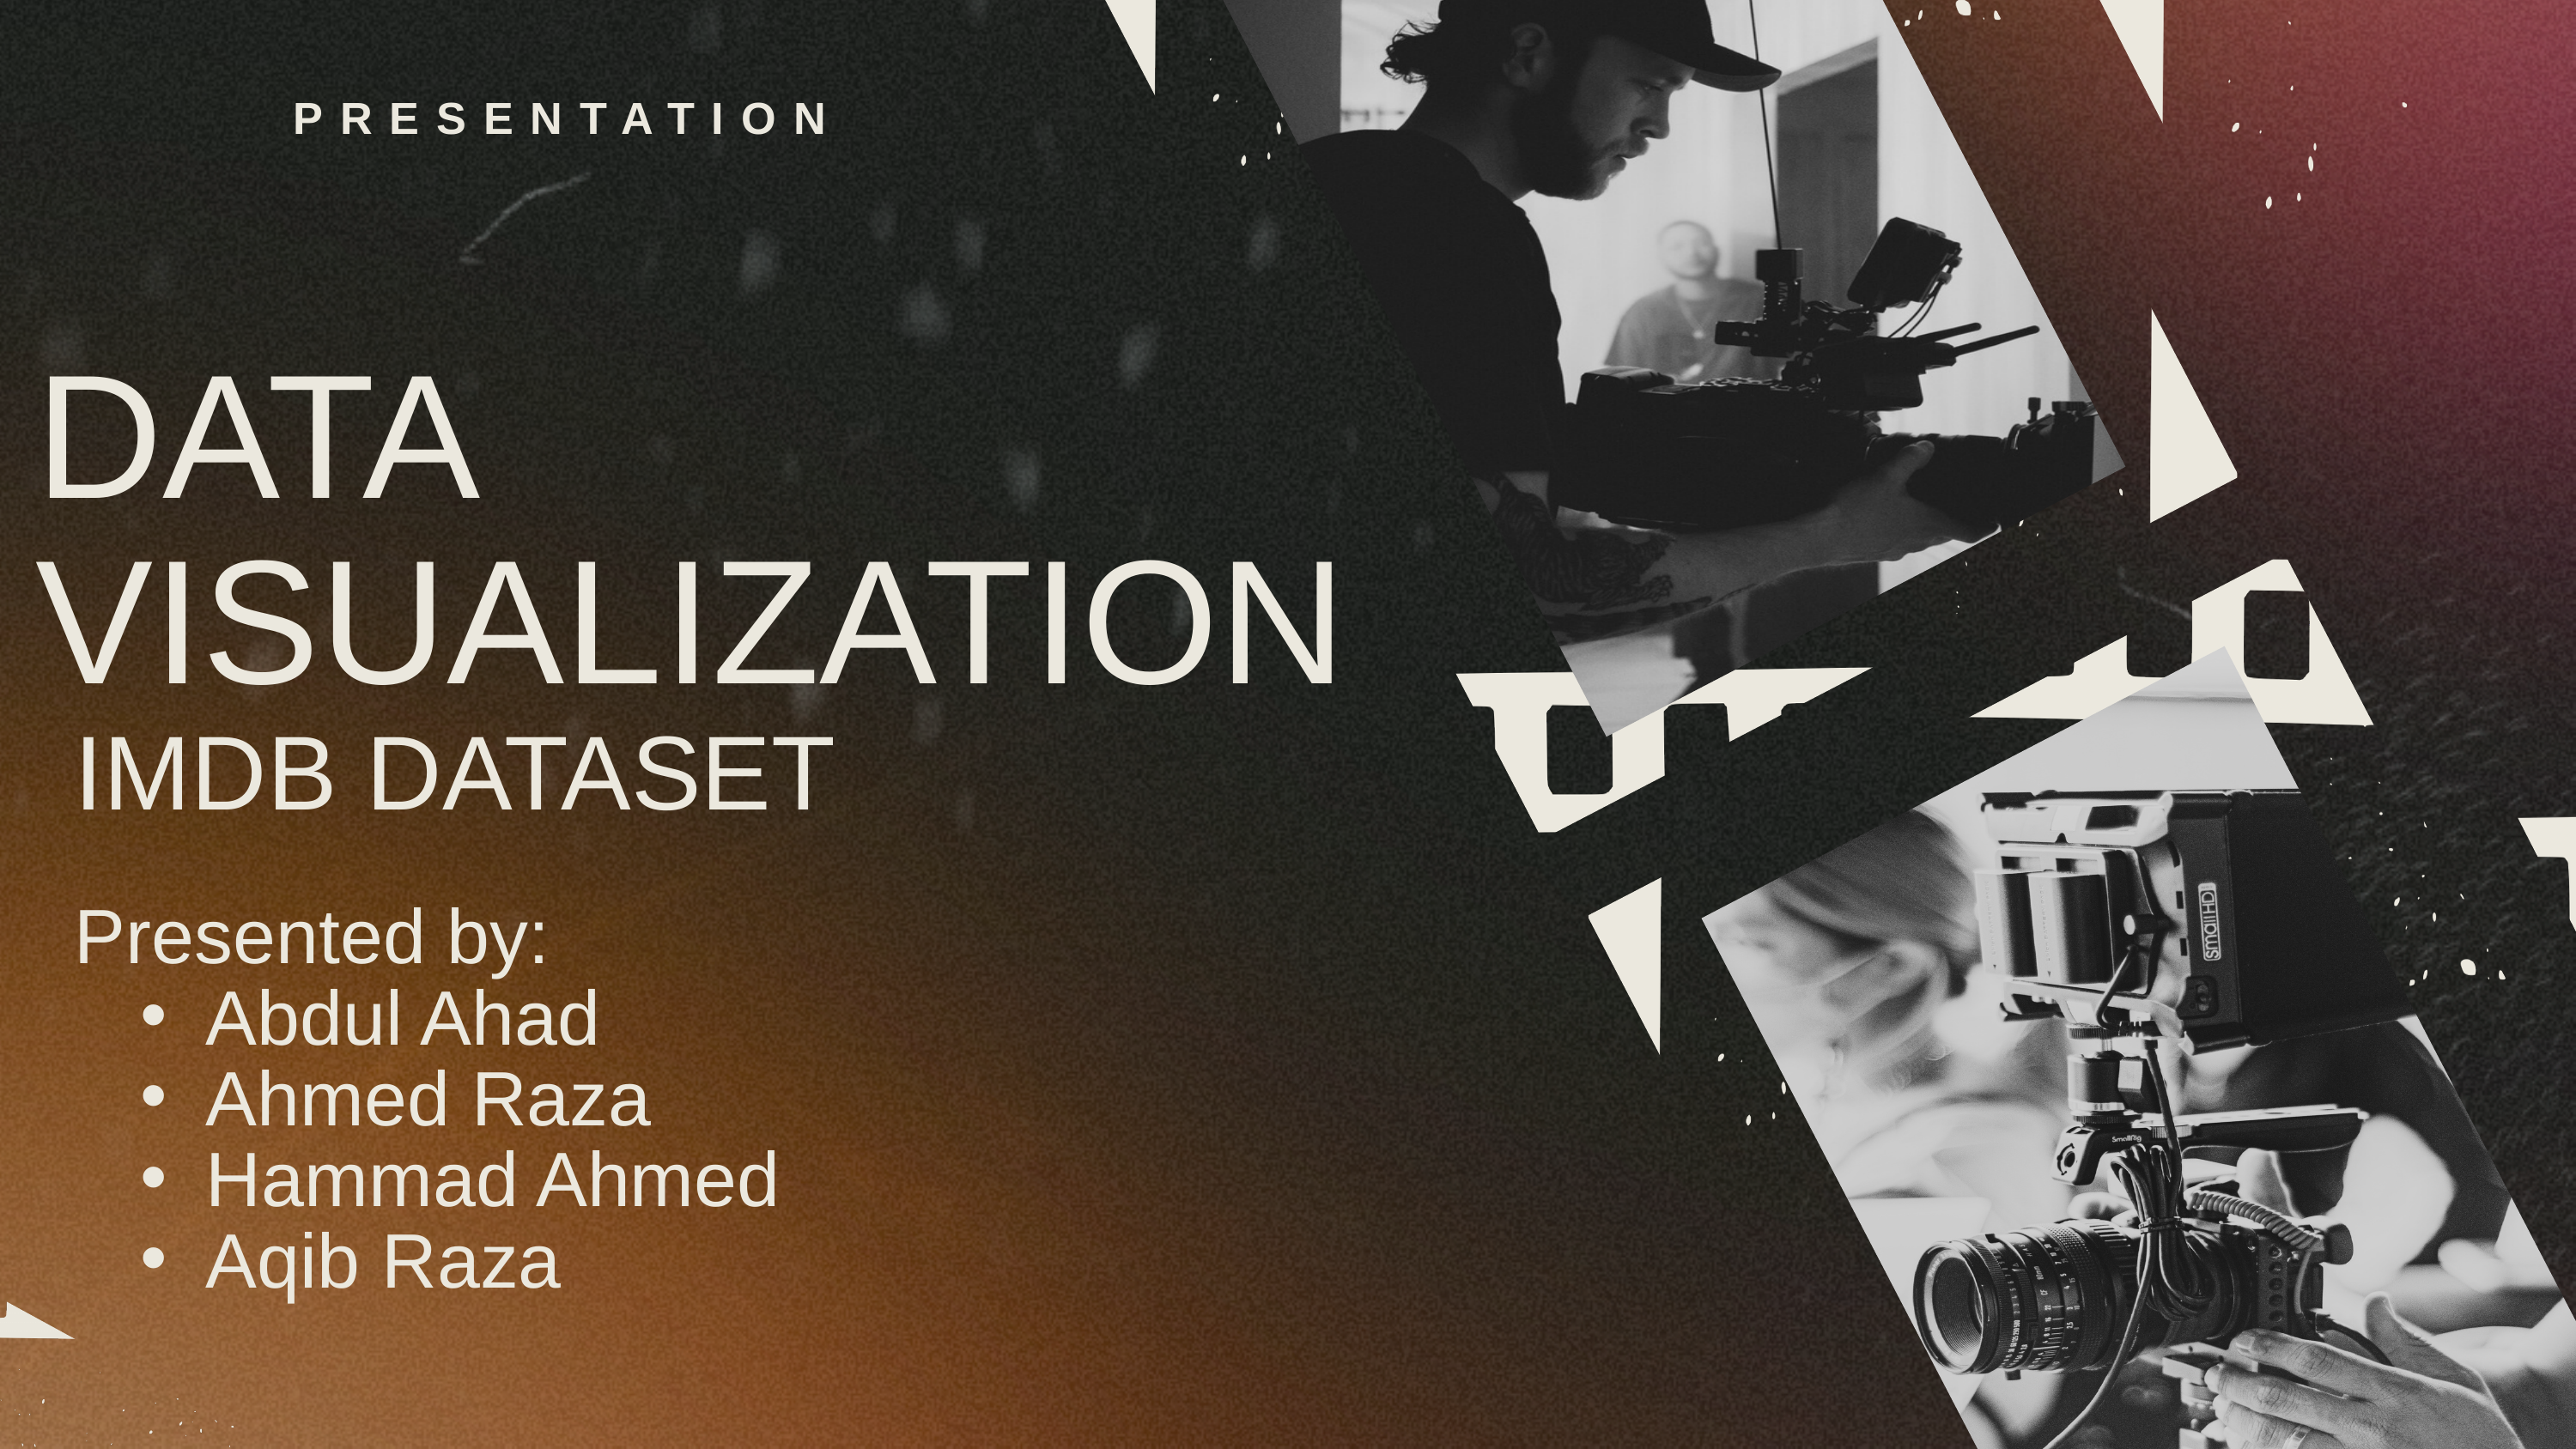

PRESENTATION
DATA VISUALIZATION
IMDB DATASET

Presented by:
Abdul Ahad
Ahmed Raza
Hammad Ahmed
Aqib Raza